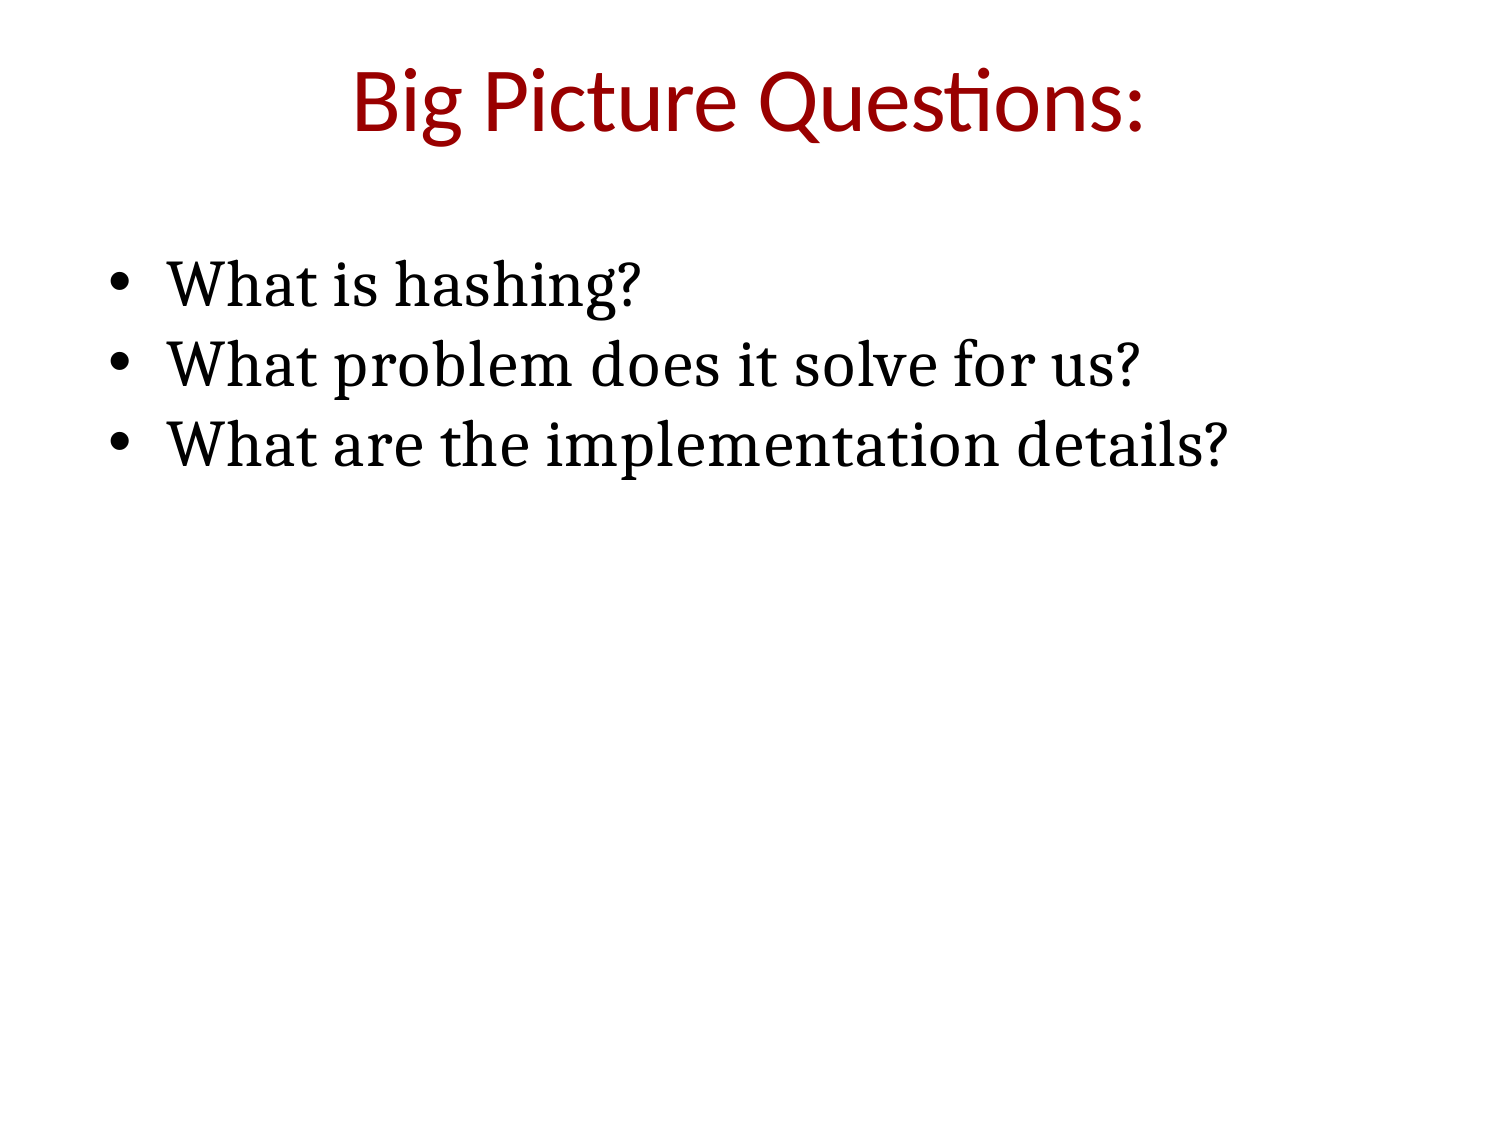

# Big Picture Questions:
What is hashing?
What problem does it solve for us?
What are the implementation details?